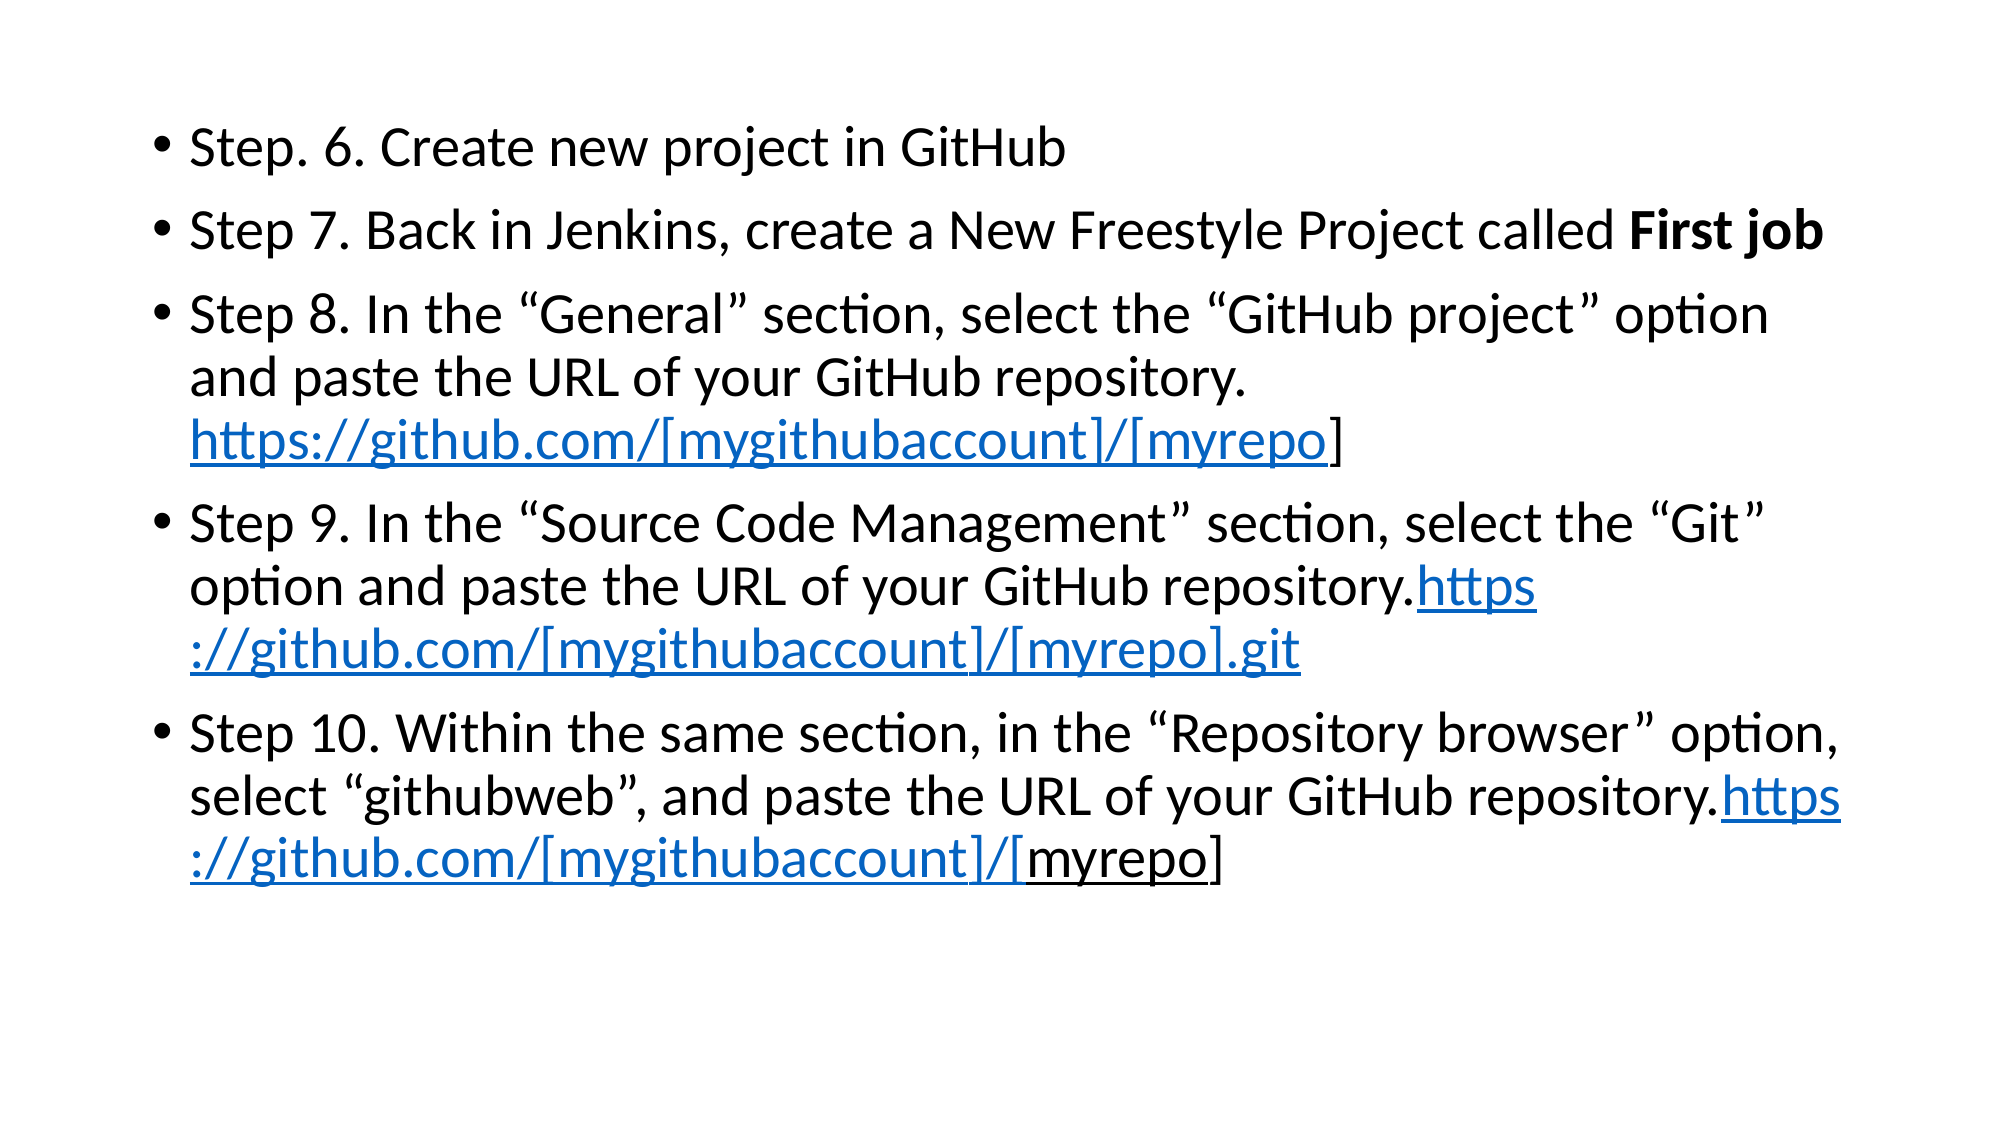

Step. 6. Create new project in GitHub
Step 7. Back in Jenkins, create a New Freestyle Project called First job
Step 8. In the “General” section, select the “GitHub project” option and paste the URL of your GitHub repository. https://github.com/[mygithubaccount]/[myrepo]
Step 9. In the “Source Code Management” section, select the “Git” option and paste the URL of your GitHub repository.https://github.com/[mygithubaccount]/[myrepo].git
Step 10. Within the same section, in the “Repository browser” option, select “githubweb”, and paste the URL of your GitHub repository.https://github.com/[mygithubaccount]/[myrepo]